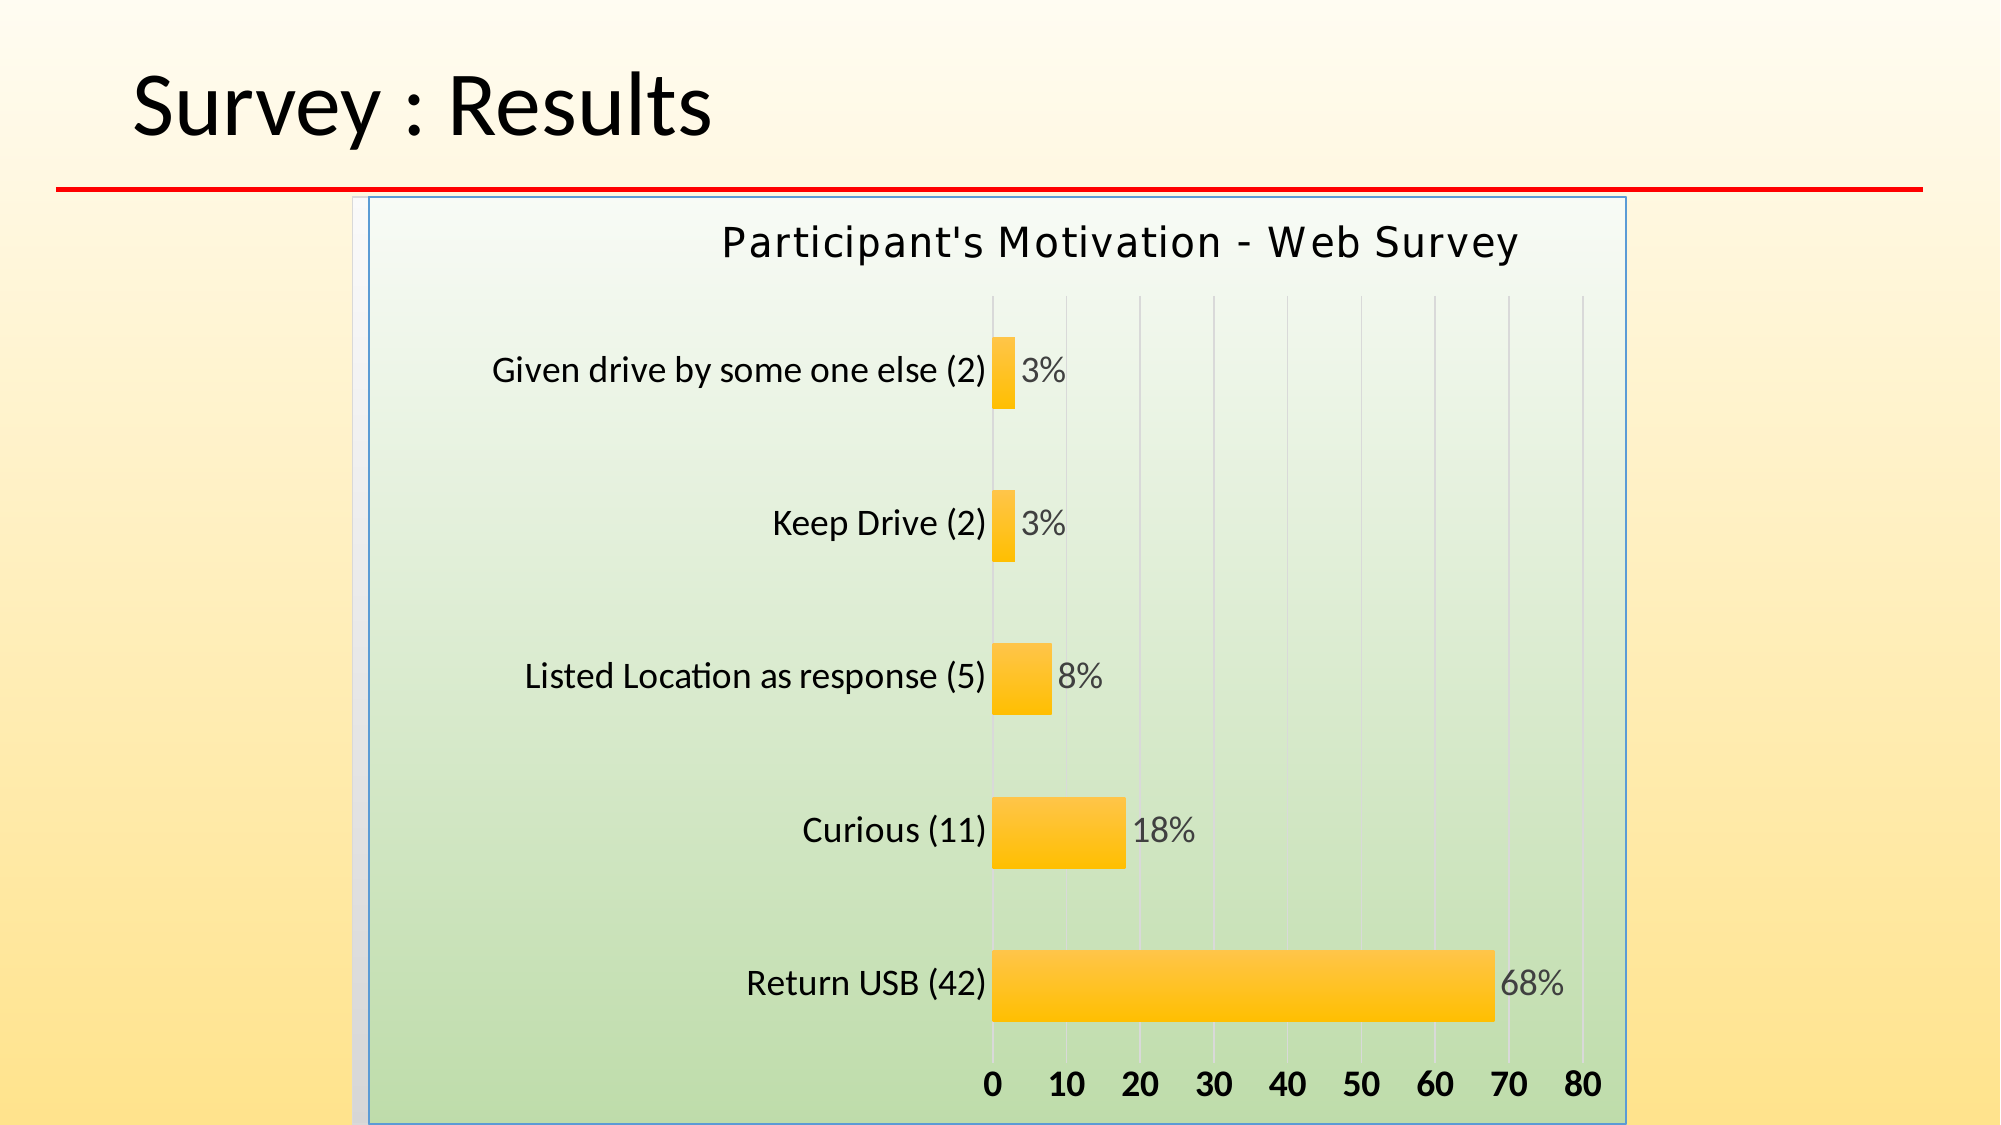

Survey : Results

[unsupported chart]

### Chart: Participant's Motivation - Web Survey

| Category |  |
|---|---|
| Return USB (42) | 68.0 |
| Curious (11) | 18.0 |
| Listed Location as response (5) | 8.0 |
| Keep Drive (2) | 3.0 |
| Given drive by some one else (2) | 3.0 |

[unsupported chart]

### Chart: Specific Precautions while connecting drive

| Category |  |
|---|---|
| Scanned files with Anti Virus (10) | 16.0 |
| Mentioned OS security Feature (5) | 8.0 |
| Sacrificed a Computer (5) | 8.0 |
| Opened a file in text editor (4) | 6.0 |
| Sandboxed a file (3) | 5.0 |
| Contacted/Web searched  (2) | 3.0 |